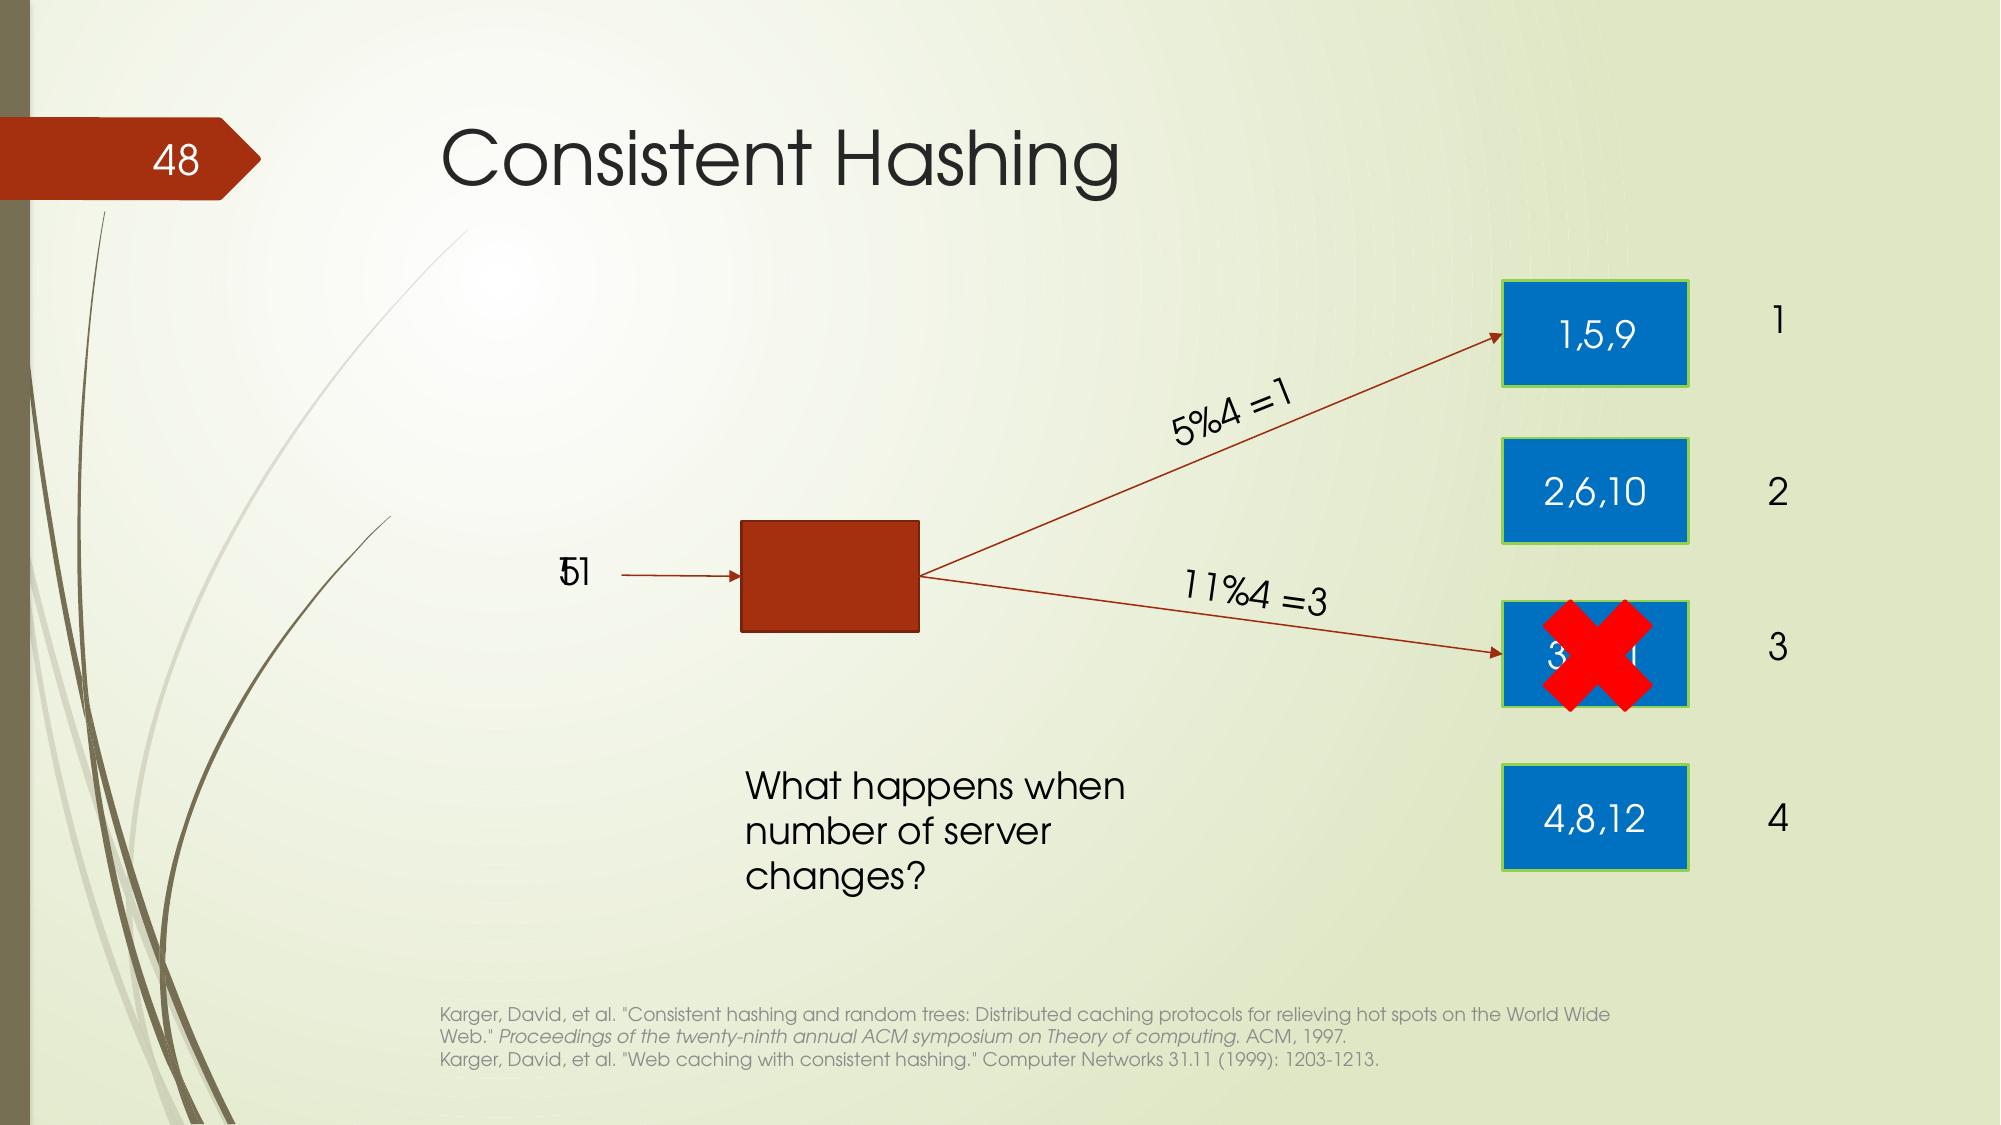

# Consistent Hashing
48
1,5,9
1
5%4 =1
2,6,10
2

11
5
11%4 =3

3,7,11
3
What happens when number of server changes?
4,8,12
4
Karger, David, et al. "Consistent hashing and random trees: Distributed caching protocols for relieving hot spots on the World Wide Web." Proceedings of the twenty-ninth annual ACM symposium on Theory of computing. ACM, 1997.
Karger, David, et al. "Web caching with consistent hashing." Computer Networks 31.11 (1999): 1203-1213.